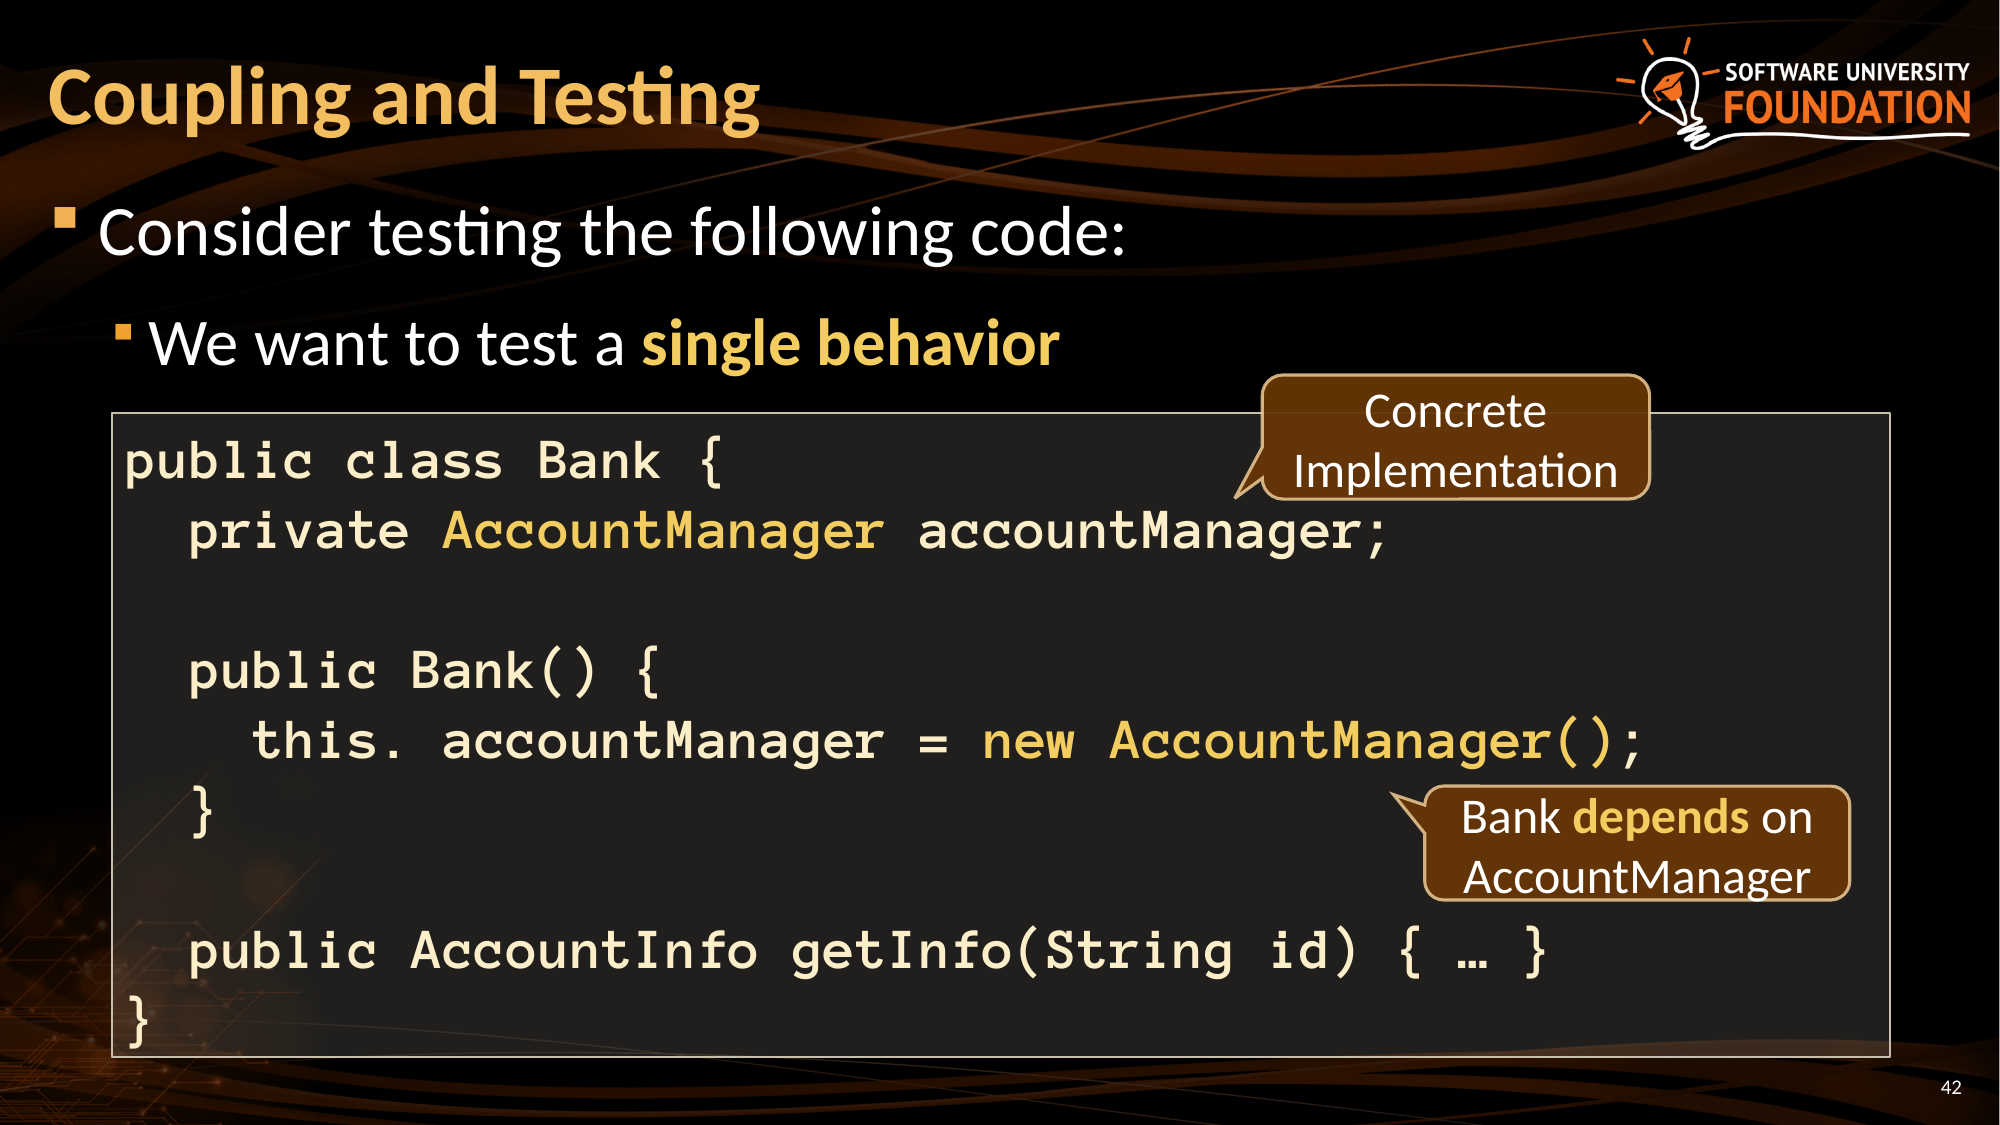

# Coupling and Testing
Consider testing the following code:
We want to test a single behavior

Concrete Implementation
public class Bank {
  private AccountManager accountManager;

  public Bank() {
    this. accountManager = new AccountManager();
  }

  public AccountInfo getInfo(String id) { … }
}
Bank depends on AccountManager
42